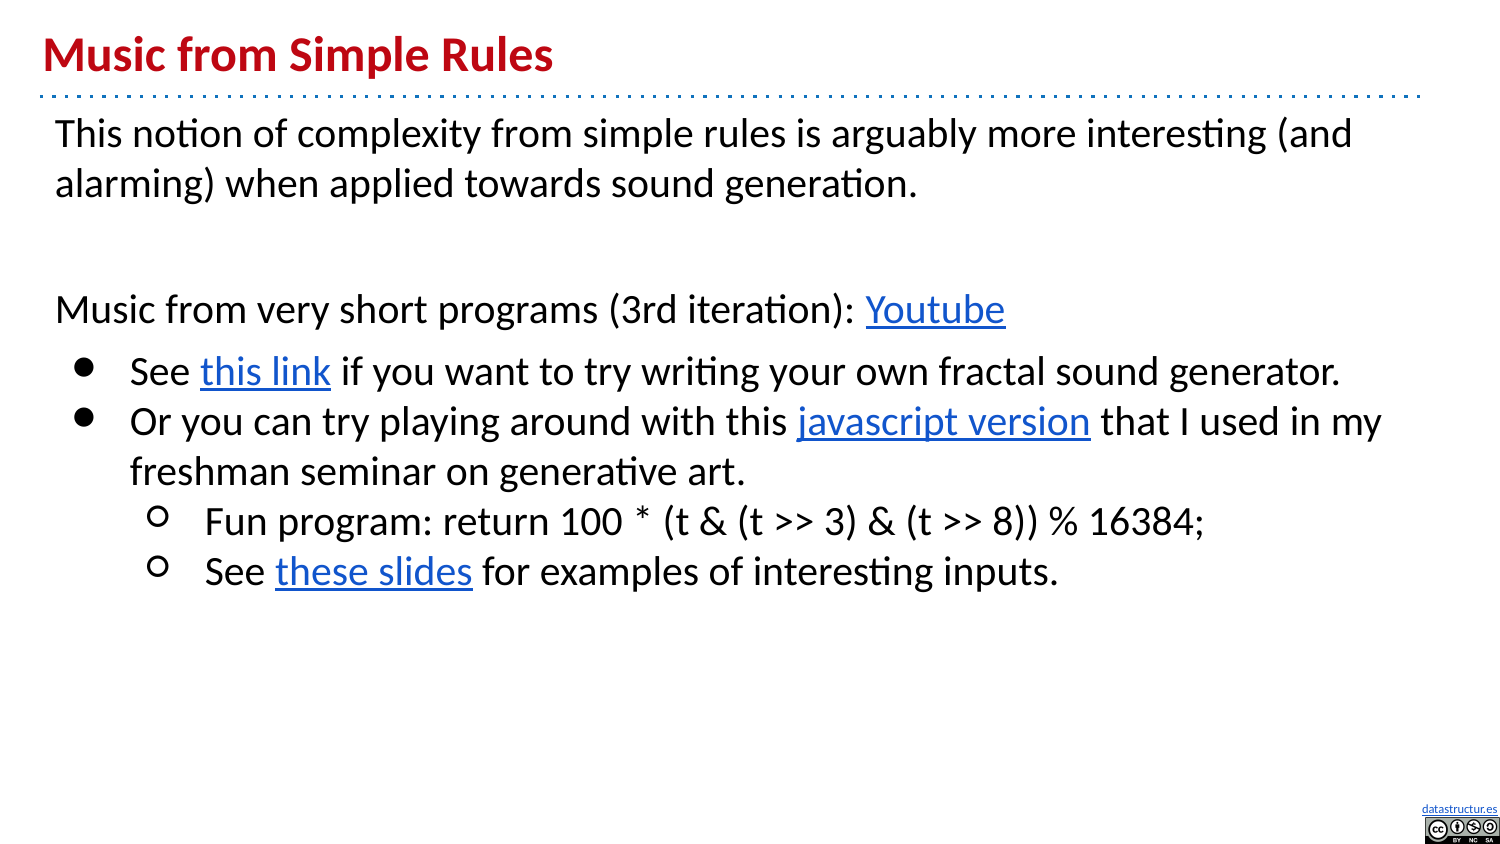

# Music from Simple Rules
This notion of complexity from simple rules is arguably more interesting (and alarming) when applied towards sound generation.

Music from very short programs (3rd iteration): Youtube
See this link if you want to try writing your own fractal sound generator.
Or you can try playing around with this javascript version that I used in my freshman seminar on generative art.
Fun program: return 100 * (t & (t >> 3) & (t >> 8)) % 16384;
See these slides for examples of interesting inputs.